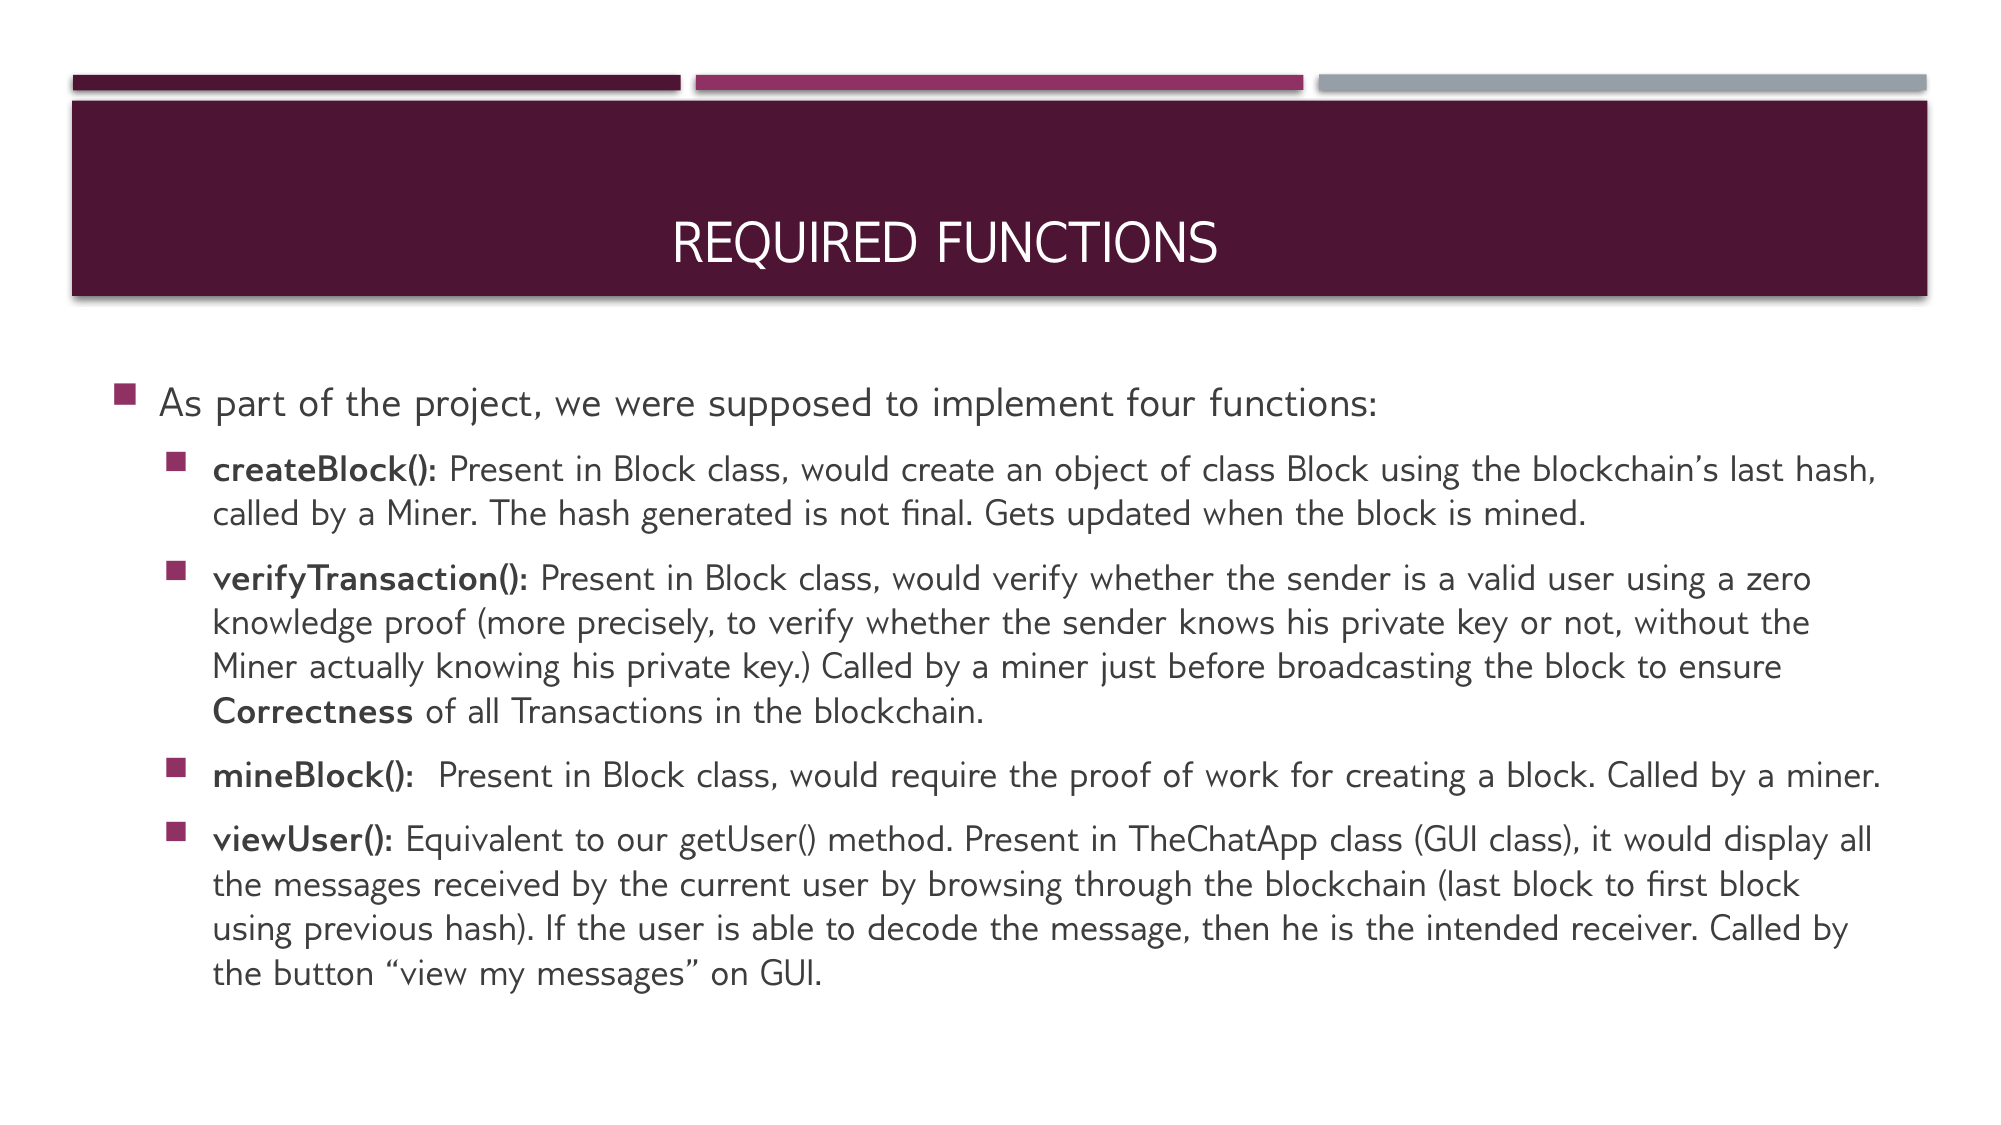

# Required functions
As part of the project, we were supposed to implement four functions:
createBlock(): Present in Block class, would create an object of class Block using the blockchain’s last hash, called by a Miner. The hash generated is not final. Gets updated when the block is mined.
verifyTransaction(): Present in Block class, would verify whether the sender is a valid user using a zero knowledge proof (more precisely, to verify whether the sender knows his private key or not, without the Miner actually knowing his private key.) Called by a miner just before broadcasting the block to ensure Correctness of all Transactions in the blockchain.
mineBlock():  Present in Block class, would require the proof of work for creating a block. Called by a miner.
viewUser(): Equivalent to our getUser() method. Present in TheChatApp class (GUI class), it would display all the messages received by the current user by browsing through the blockchain (last block to first block using previous hash). If the user is able to decode the message, then he is the intended receiver. Called by the button “view my messages” on GUI.